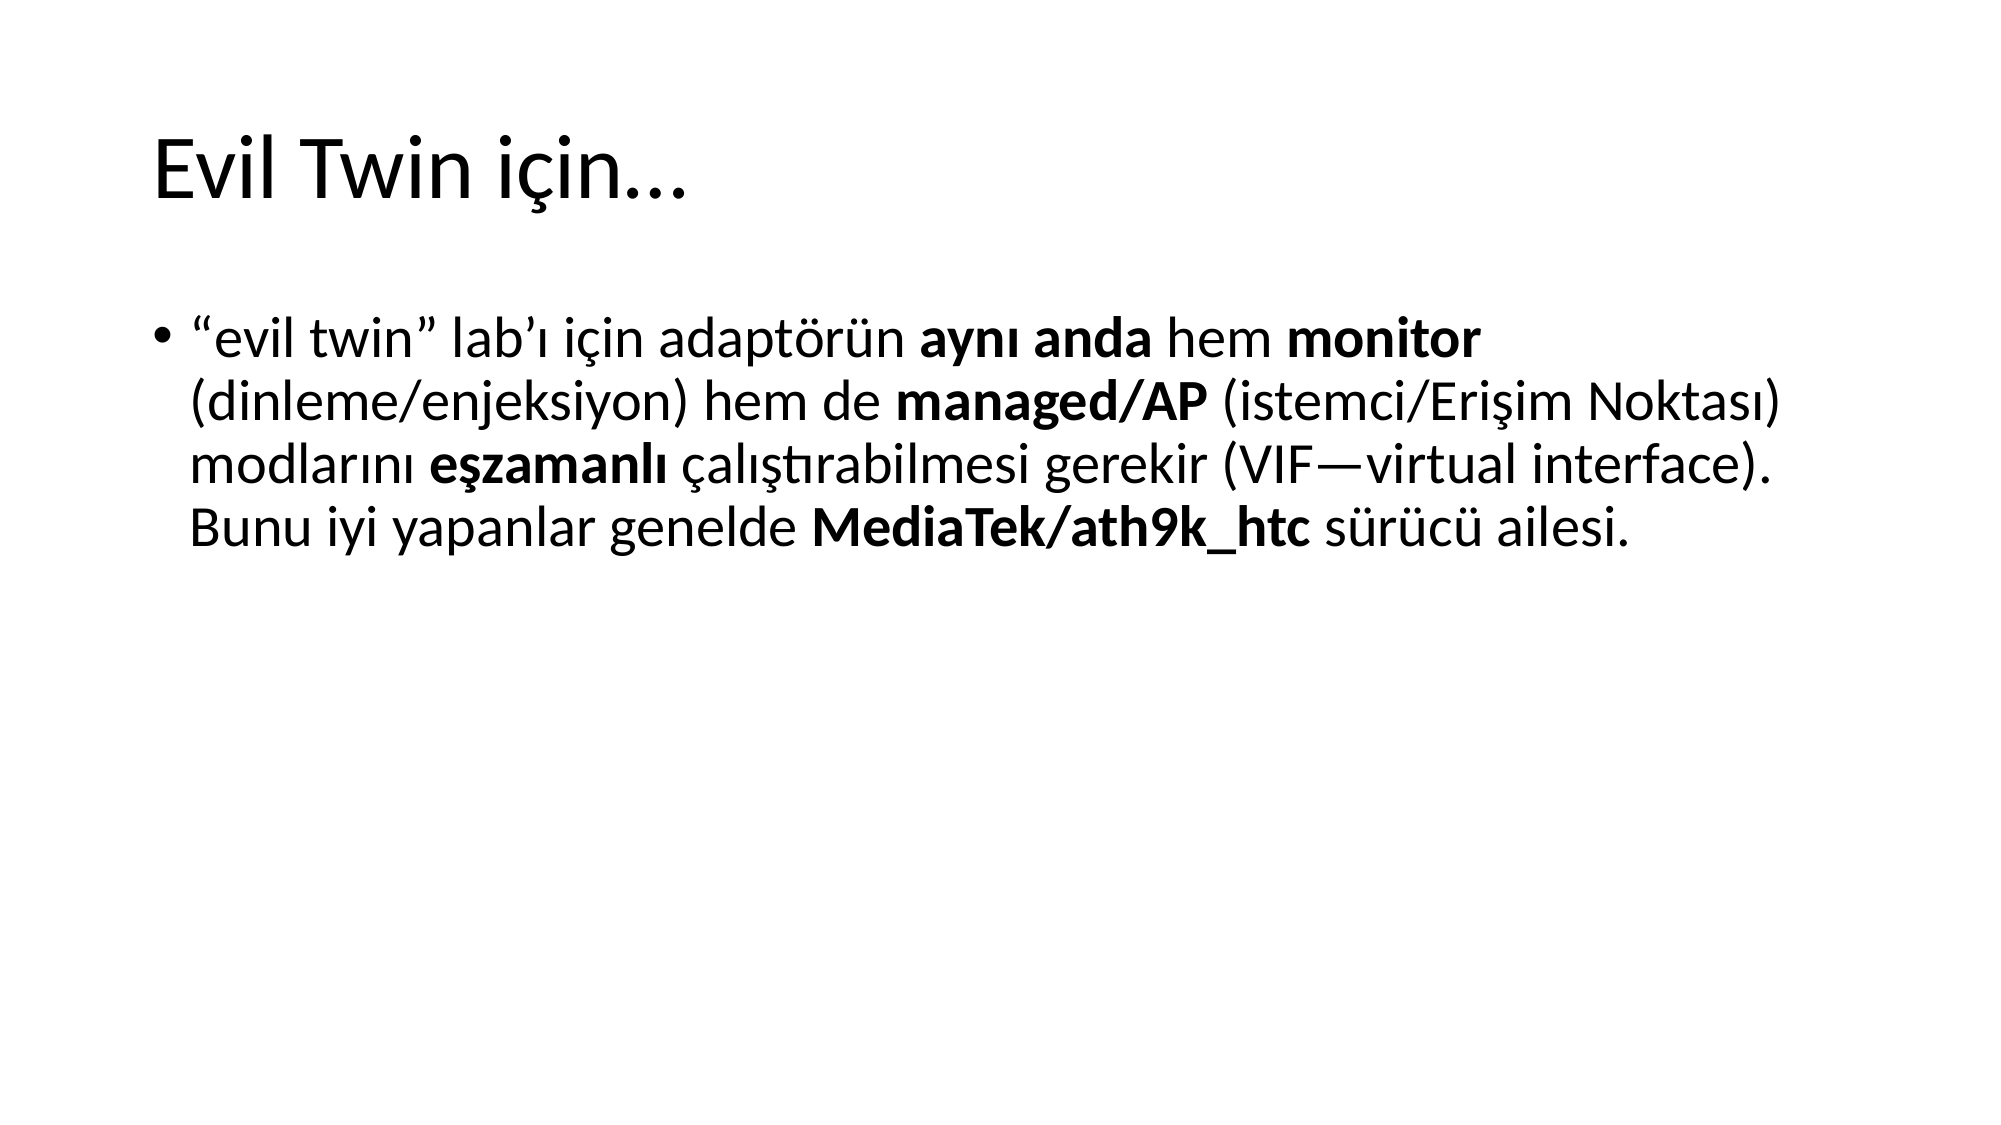

# Evil Twin için…
“evil twin” lab’ı için adaptörün aynı anda hem monitor (dinleme/enjeksiyon) hem de managed/AP (istemci/Erişim Noktası) modlarını eşzamanlı çalıştırabilmesi gerekir (VIF—virtual interface). Bunu iyi yapanlar genelde MediaTek/ath9k_htc sürücü ailesi.